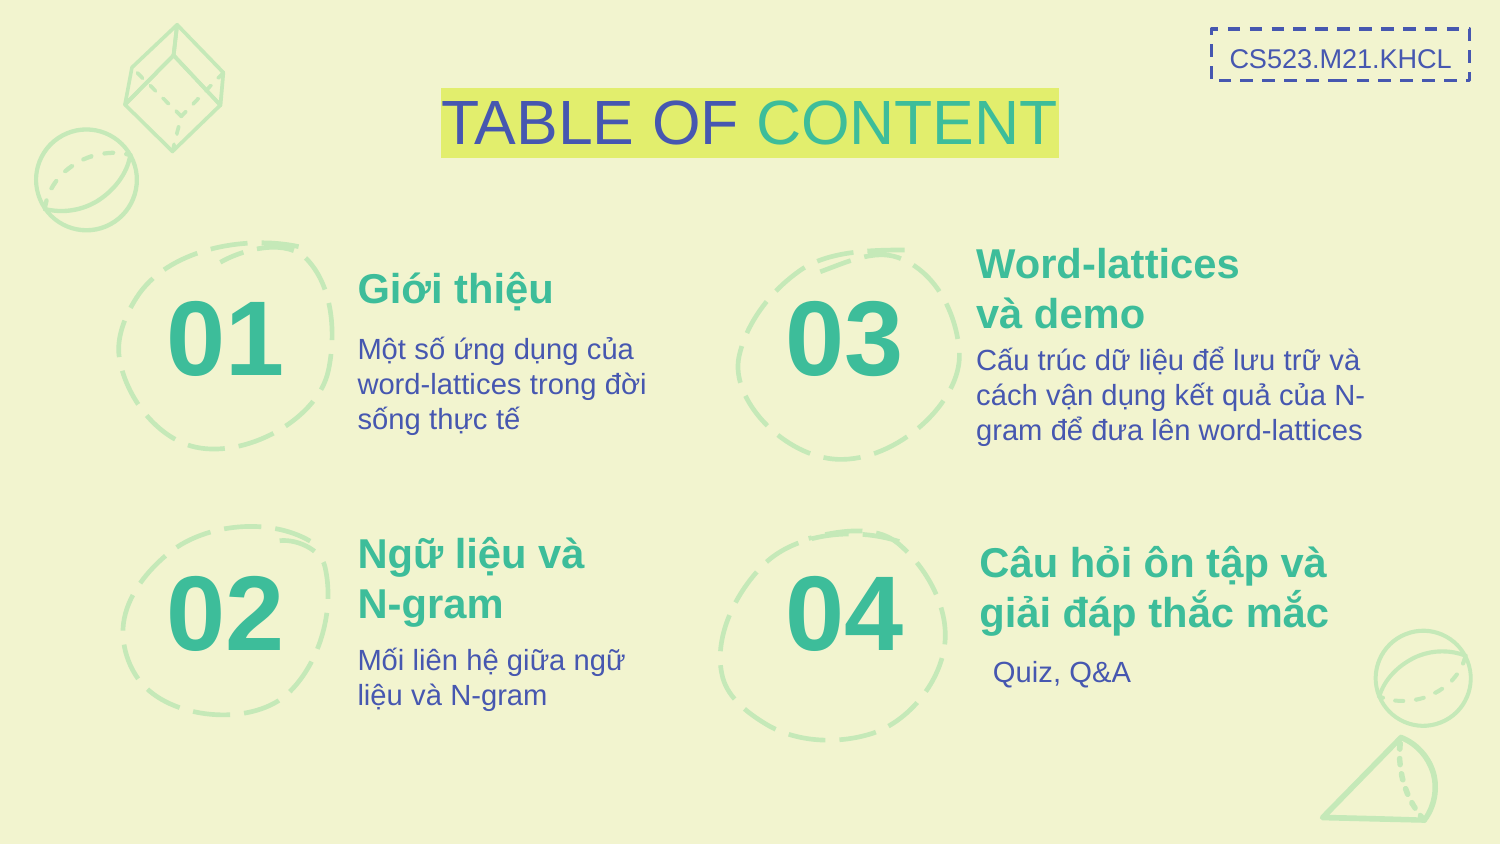

CS523.M21.KHCL
TABLE OF CONTENT

# 01
Giới thiệu
03
Word-lattices và demo
Cấu trúc dữ liệu để lưu trữ và cách vận dụng kết quả của N-gram để đưa lên word-lattices
Một số ứng dụng của word-lattices trong đời sống thực tế
02
04

Ngữ liệu và
N-gram
Câu hỏi ôn tập và giải đáp thắc mắc
Quiz, Q&A
Mối liên hệ giữa ngữ liệu và N-gram